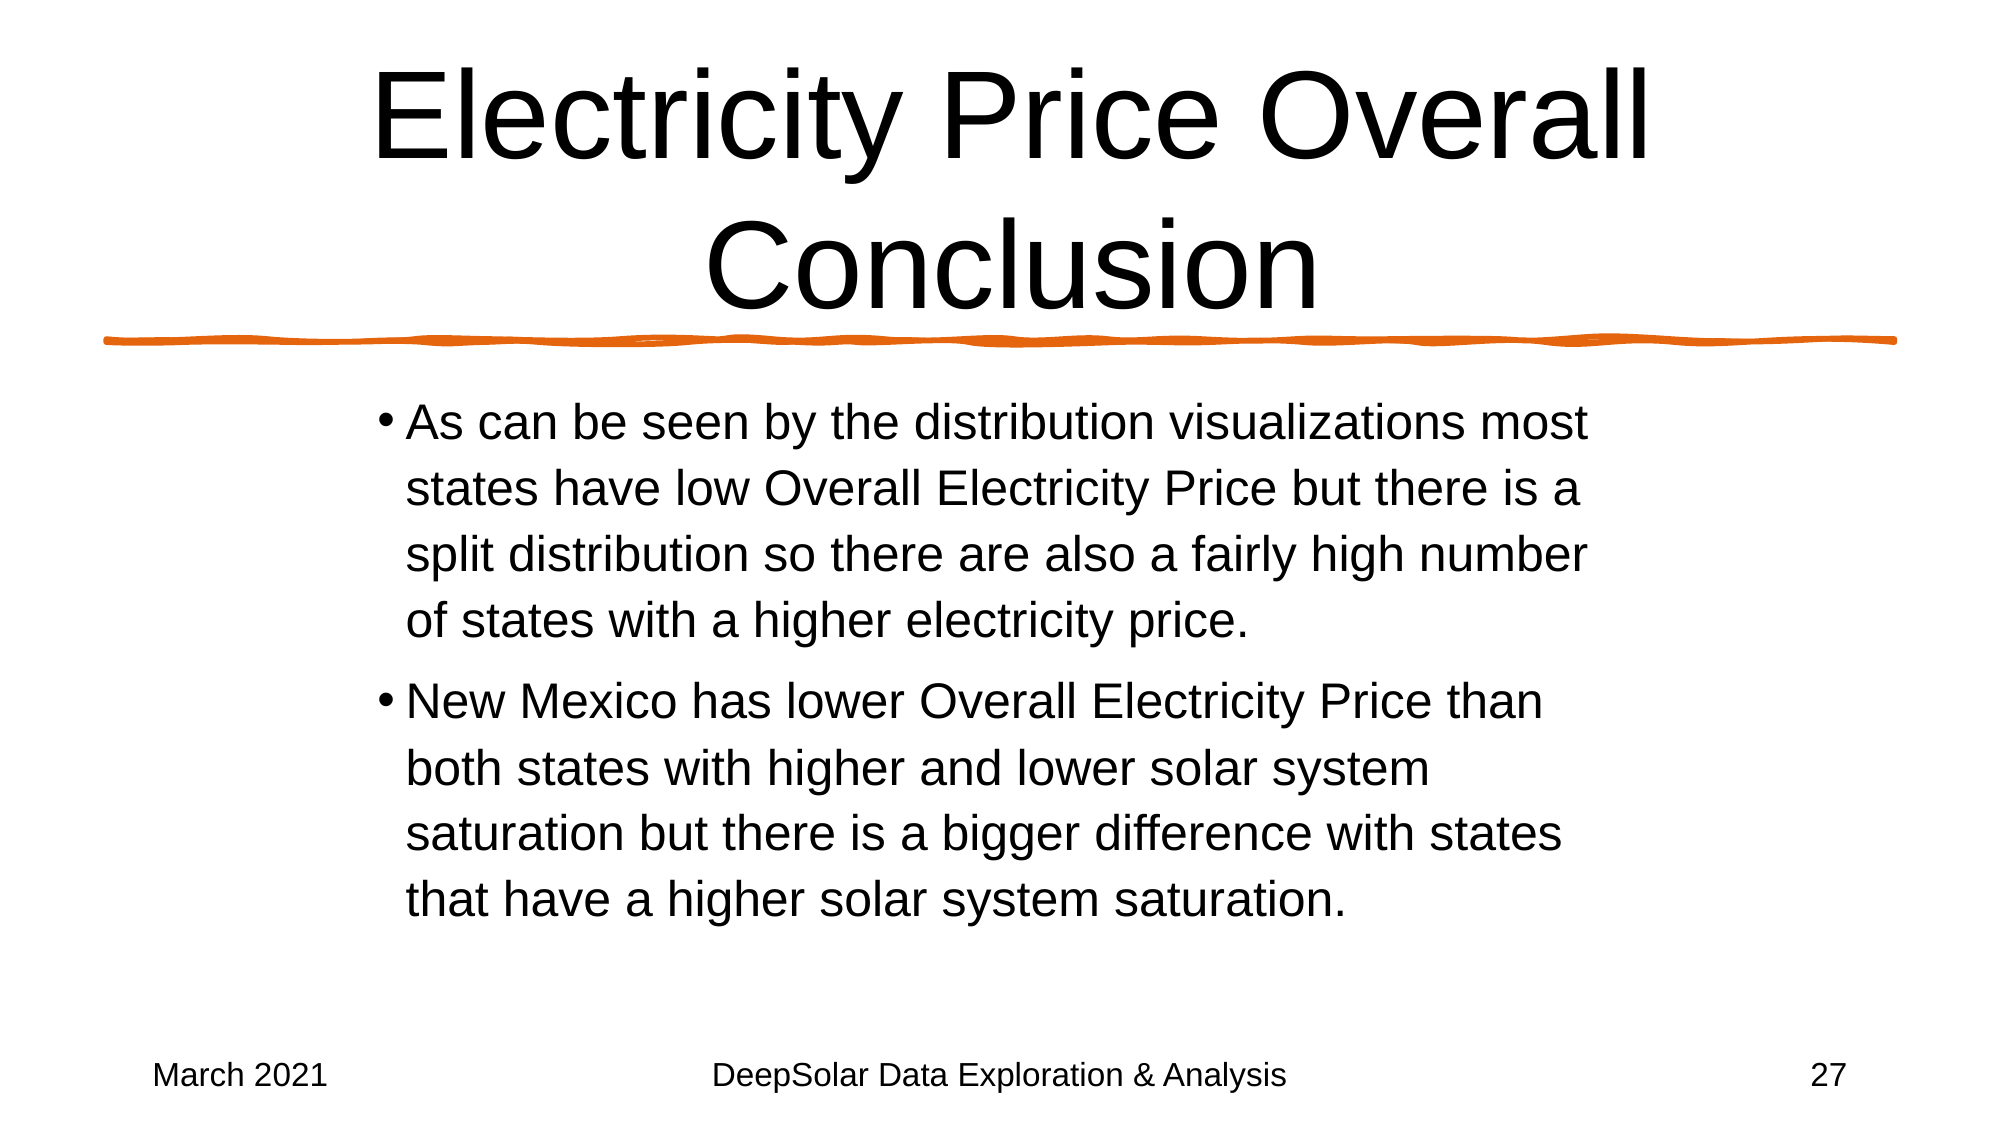

# Electricity Price Overall Conclusion
As can be seen by the distribution visualizations most states have low Overall Electricity Price but there is a split distribution so there are also a fairly high number of states with a higher electricity price.
New Mexico has lower Overall Electricity Price than both states with higher and lower solar system saturation but there is a bigger difference with states that have a higher solar system saturation.

March 2021
DeepSolar Data Exploration & Analysis
27